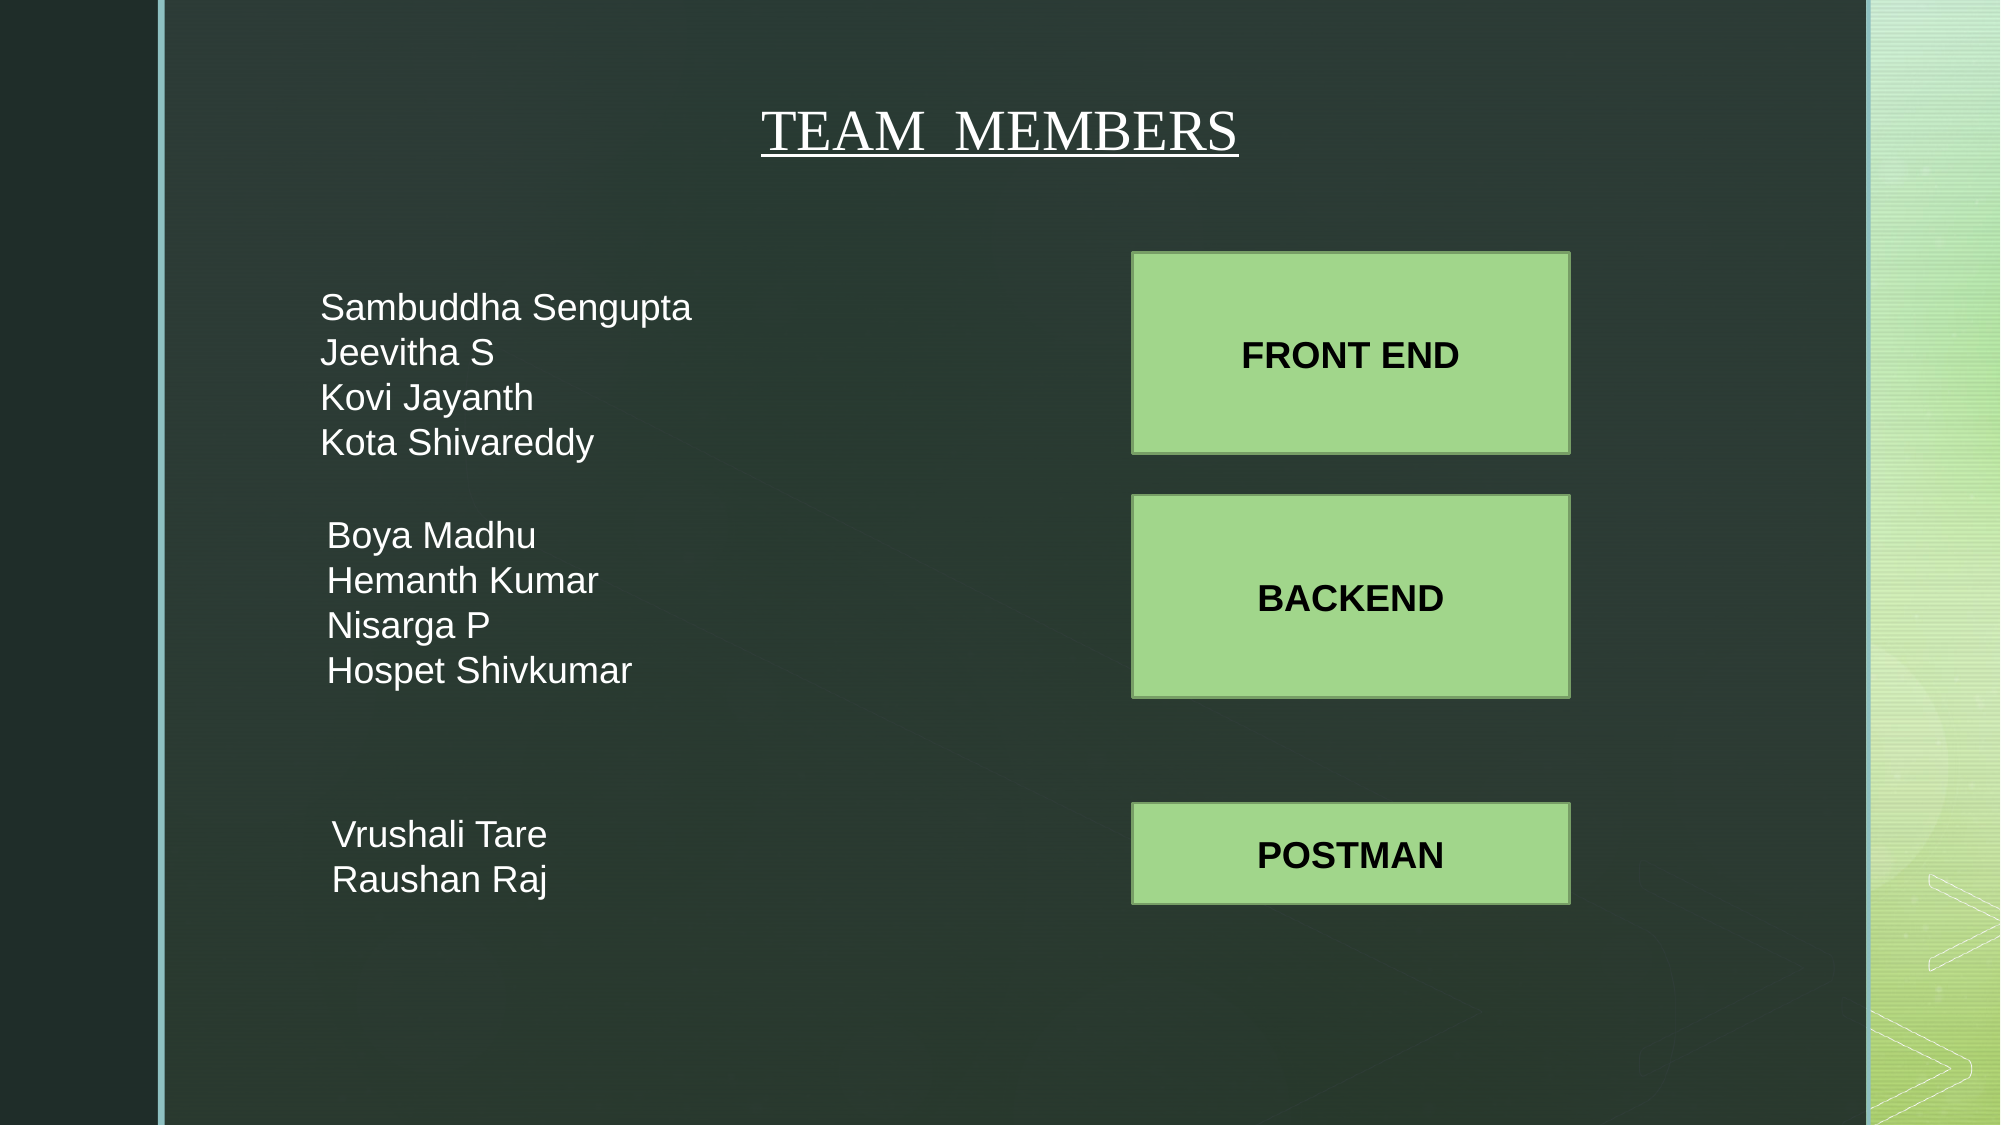

TEAM  MEMBERS

FRONT END
Sambuddha Sengupta
Jeevitha S
Kovi Jayanth
Kota Shivareddy

BACKEND
Boya Madhu
Hemanth Kumar
Nisarga P
Hospet Shivkumar

  Vrushali Tare
  Raushan Raj

POSTMAN